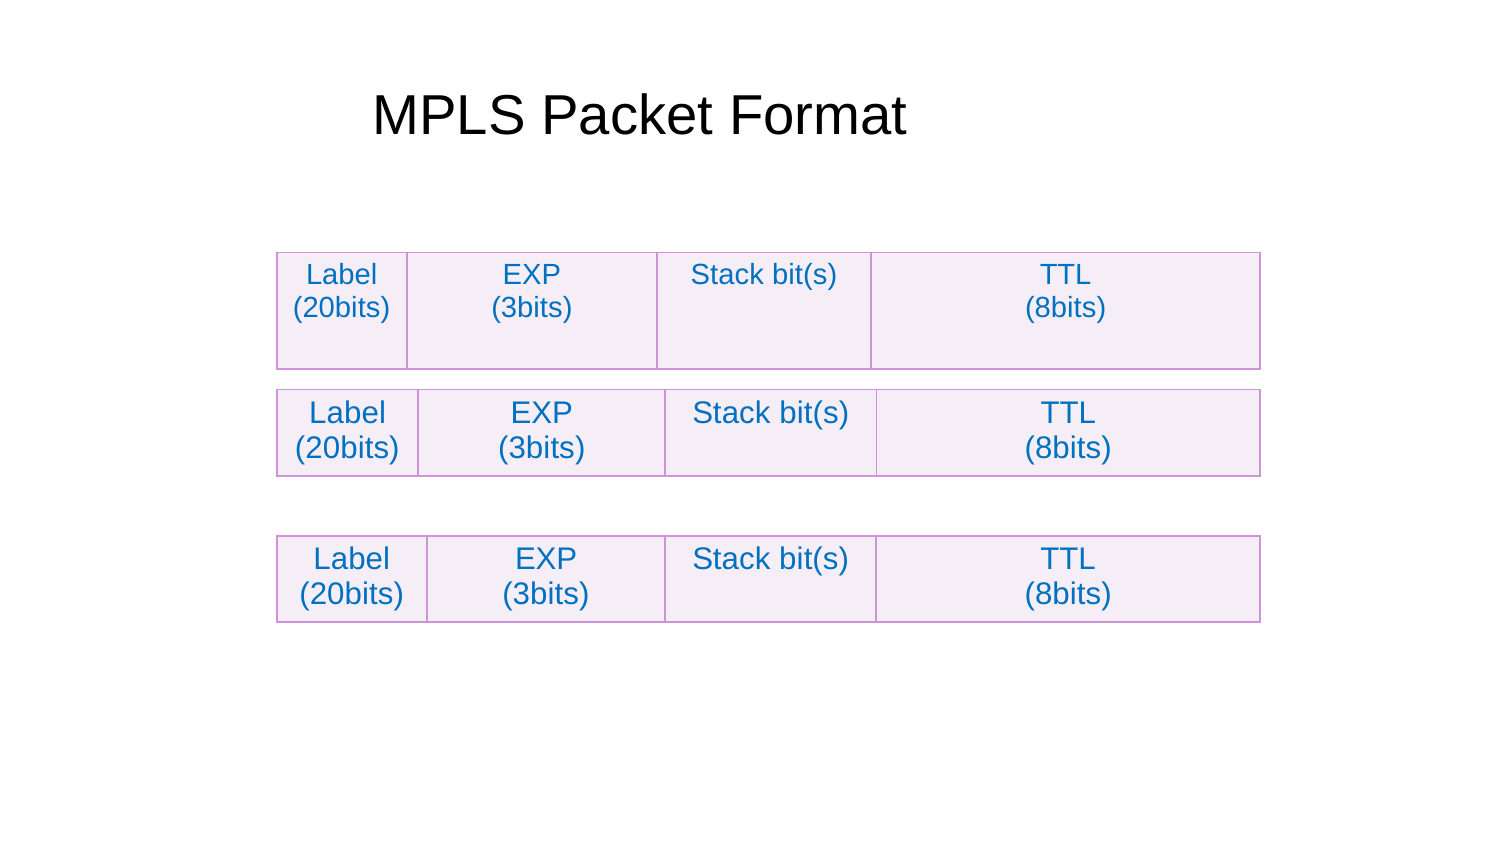

MPLS Packet Format

| Label (20bits) | EXP (3bits) | Stack bit(s) | TTL (8bits) |
| --- | --- | --- | --- |
| Label (20bits) | EXP (3bits) | Stack bit(s) | TTL (8bits) |
| --- | --- | --- | --- |
| Label (20bits) | EXP (3bits) | Stack bit(s) | TTL (8bits) |
| --- | --- | --- | --- |